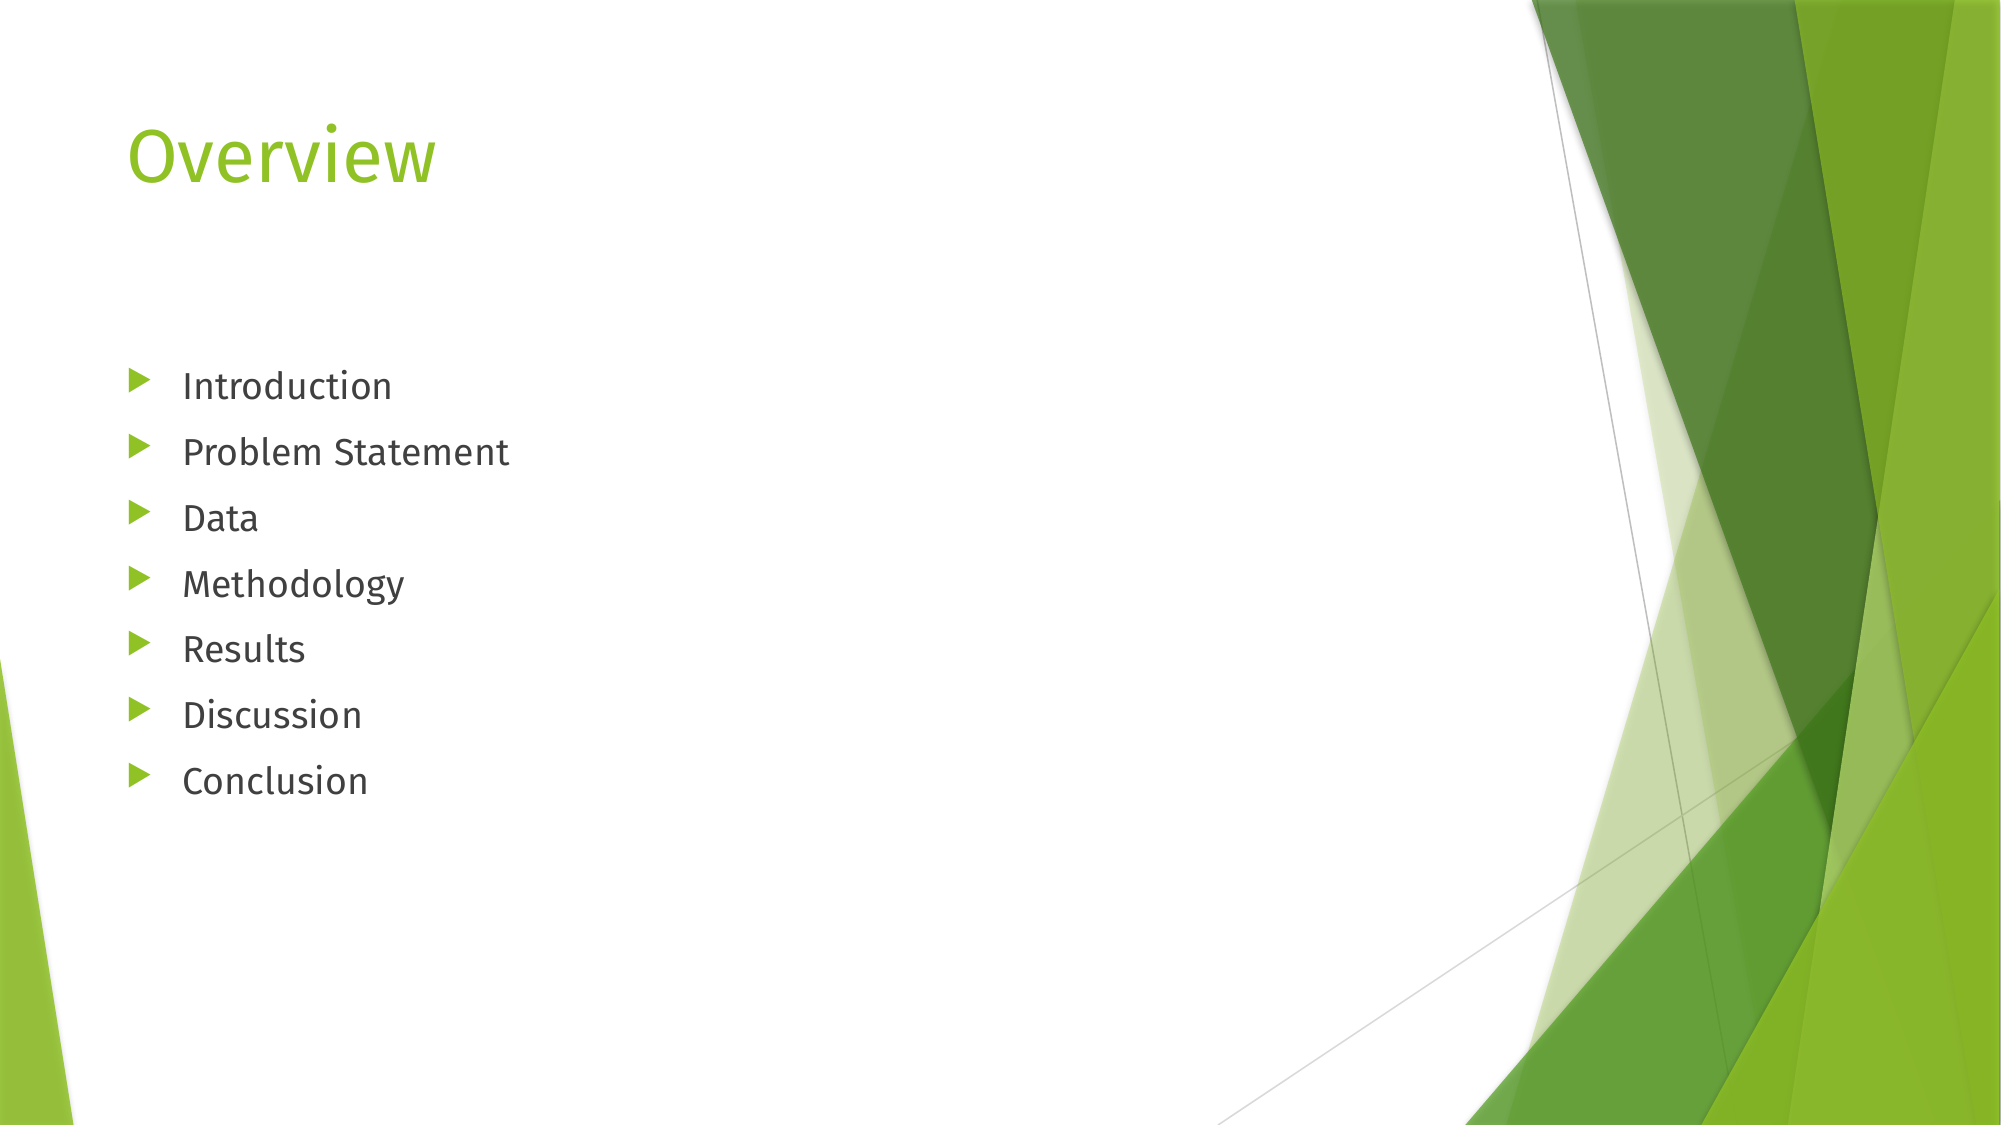

# Overview
Introduction
Problem Statement
Data
Methodology
Results
Discussion
Conclusion